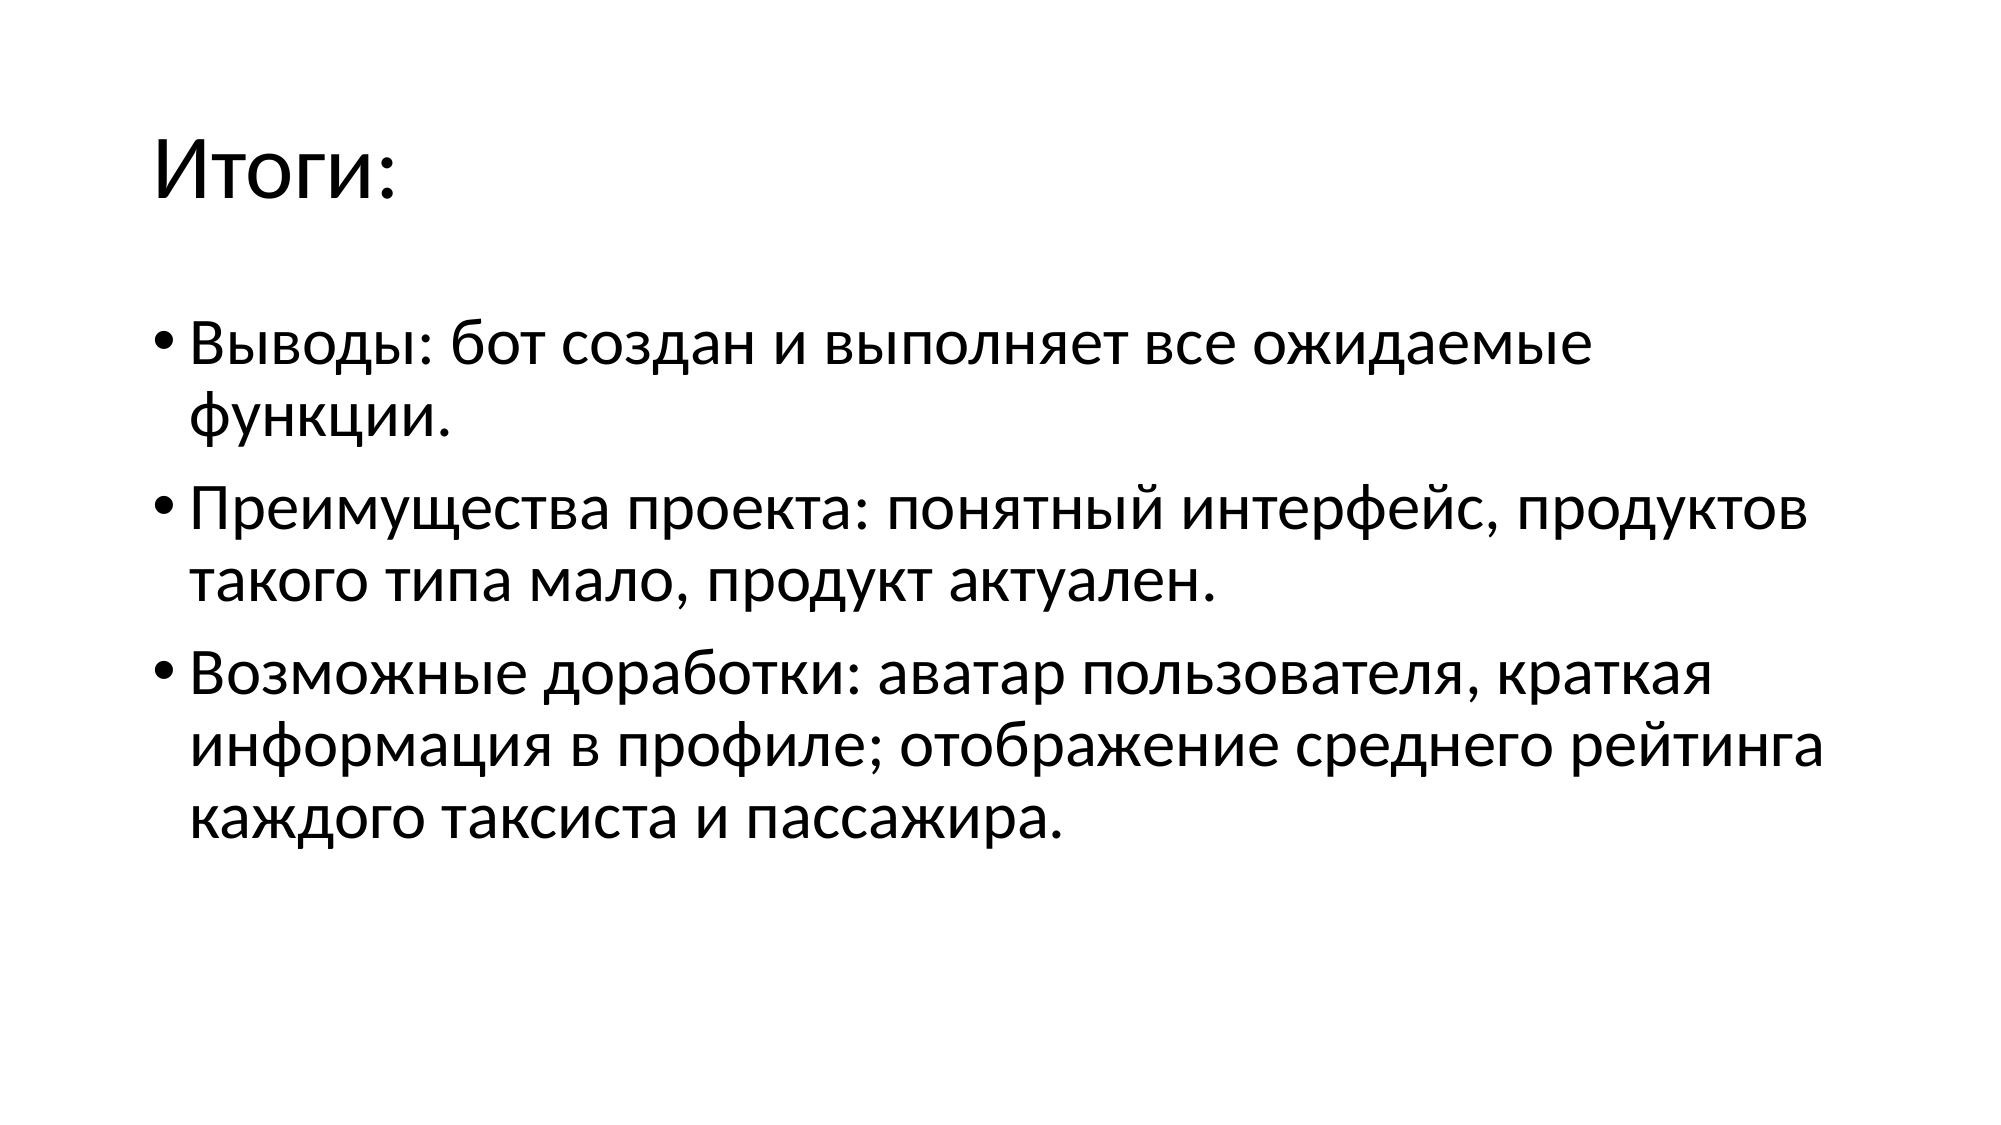

# Итоги:
Выводы: бот создан и выполняет все ожидаемые функции.
Преимущества проекта: понятный интерфейс, продуктов такого типа мало, продукт актуален.
Возможные доработки: аватар пользователя, краткая информация в профиле; отображение среднего рейтинга каждого таксиста и пассажира.